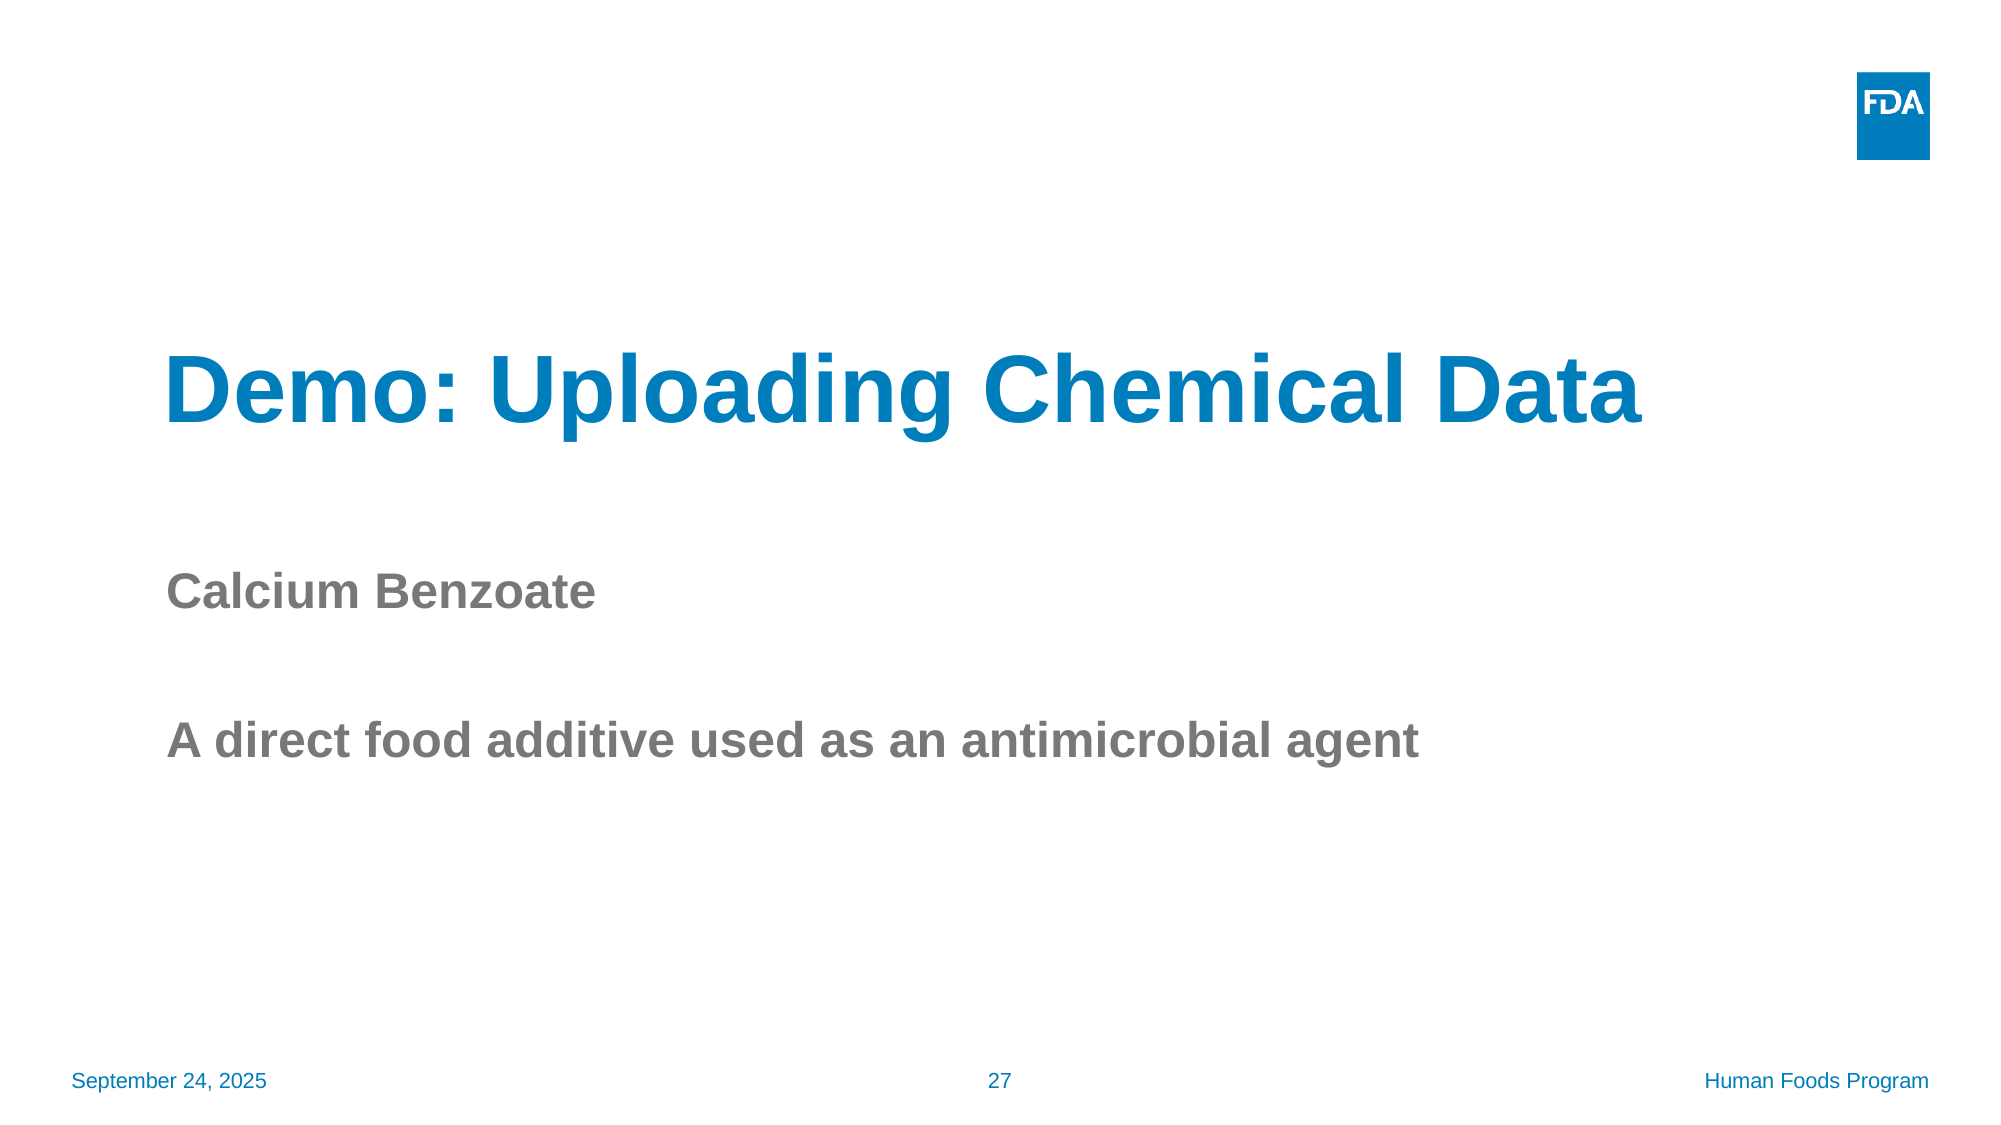

# Demo: Uploading Chemical Data
Calcium Benzoate

A direct food additive used as an antimicrobial agent
September 24, 2025
27
Human Foods Program